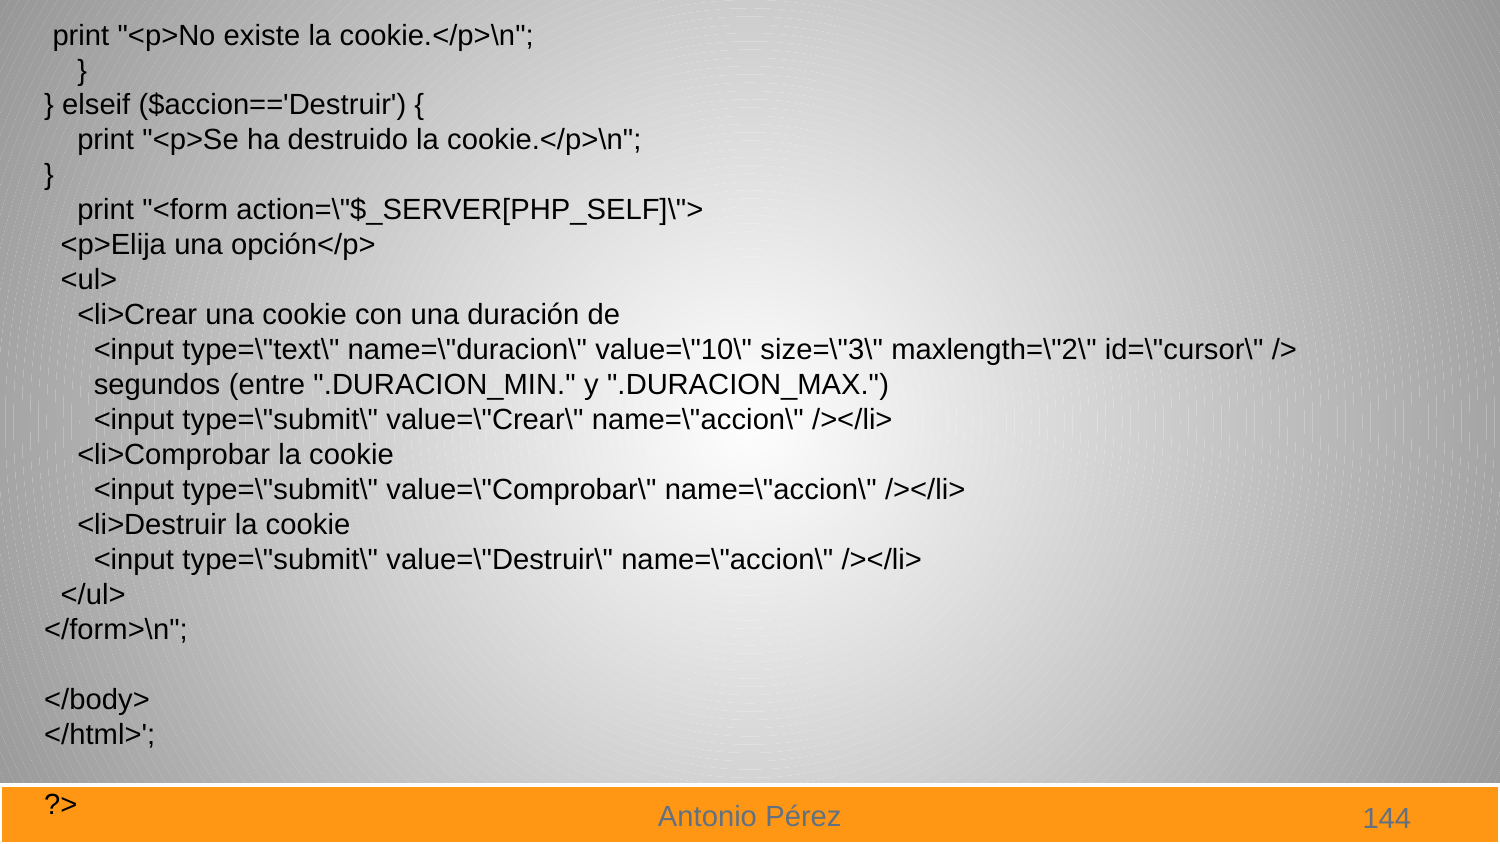

print "<p>No existe la cookie.</p>\n";
    }
} elseif ($accion=='Destruir') {
    print "<p>Se ha destruido la cookie.</p>\n";
}
    print "<form action=\"$_SERVER[PHP_SELF]\">
  <p>Elija una opción</p>
  <ul>
    <li>Crear una cookie con una duración de
      <input type=\"text\" name=\"duracion\" value=\"10\" size=\"3\" maxlength=\"2\" id=\"cursor\" />
      segundos (entre ".DURACION_MIN." y ".DURACION_MAX.")
      <input type=\"submit\" value=\"Crear\" name=\"accion\" /></li>
    <li>Comprobar la cookie
      <input type=\"submit\" value=\"Comprobar\" name=\"accion\" /></li>
    <li>Destruir la cookie
      <input type=\"submit\" value=\"Destruir\" name=\"accion\" /></li>
  </ul>
</form>\n";

</body>
</html>';

?>
144